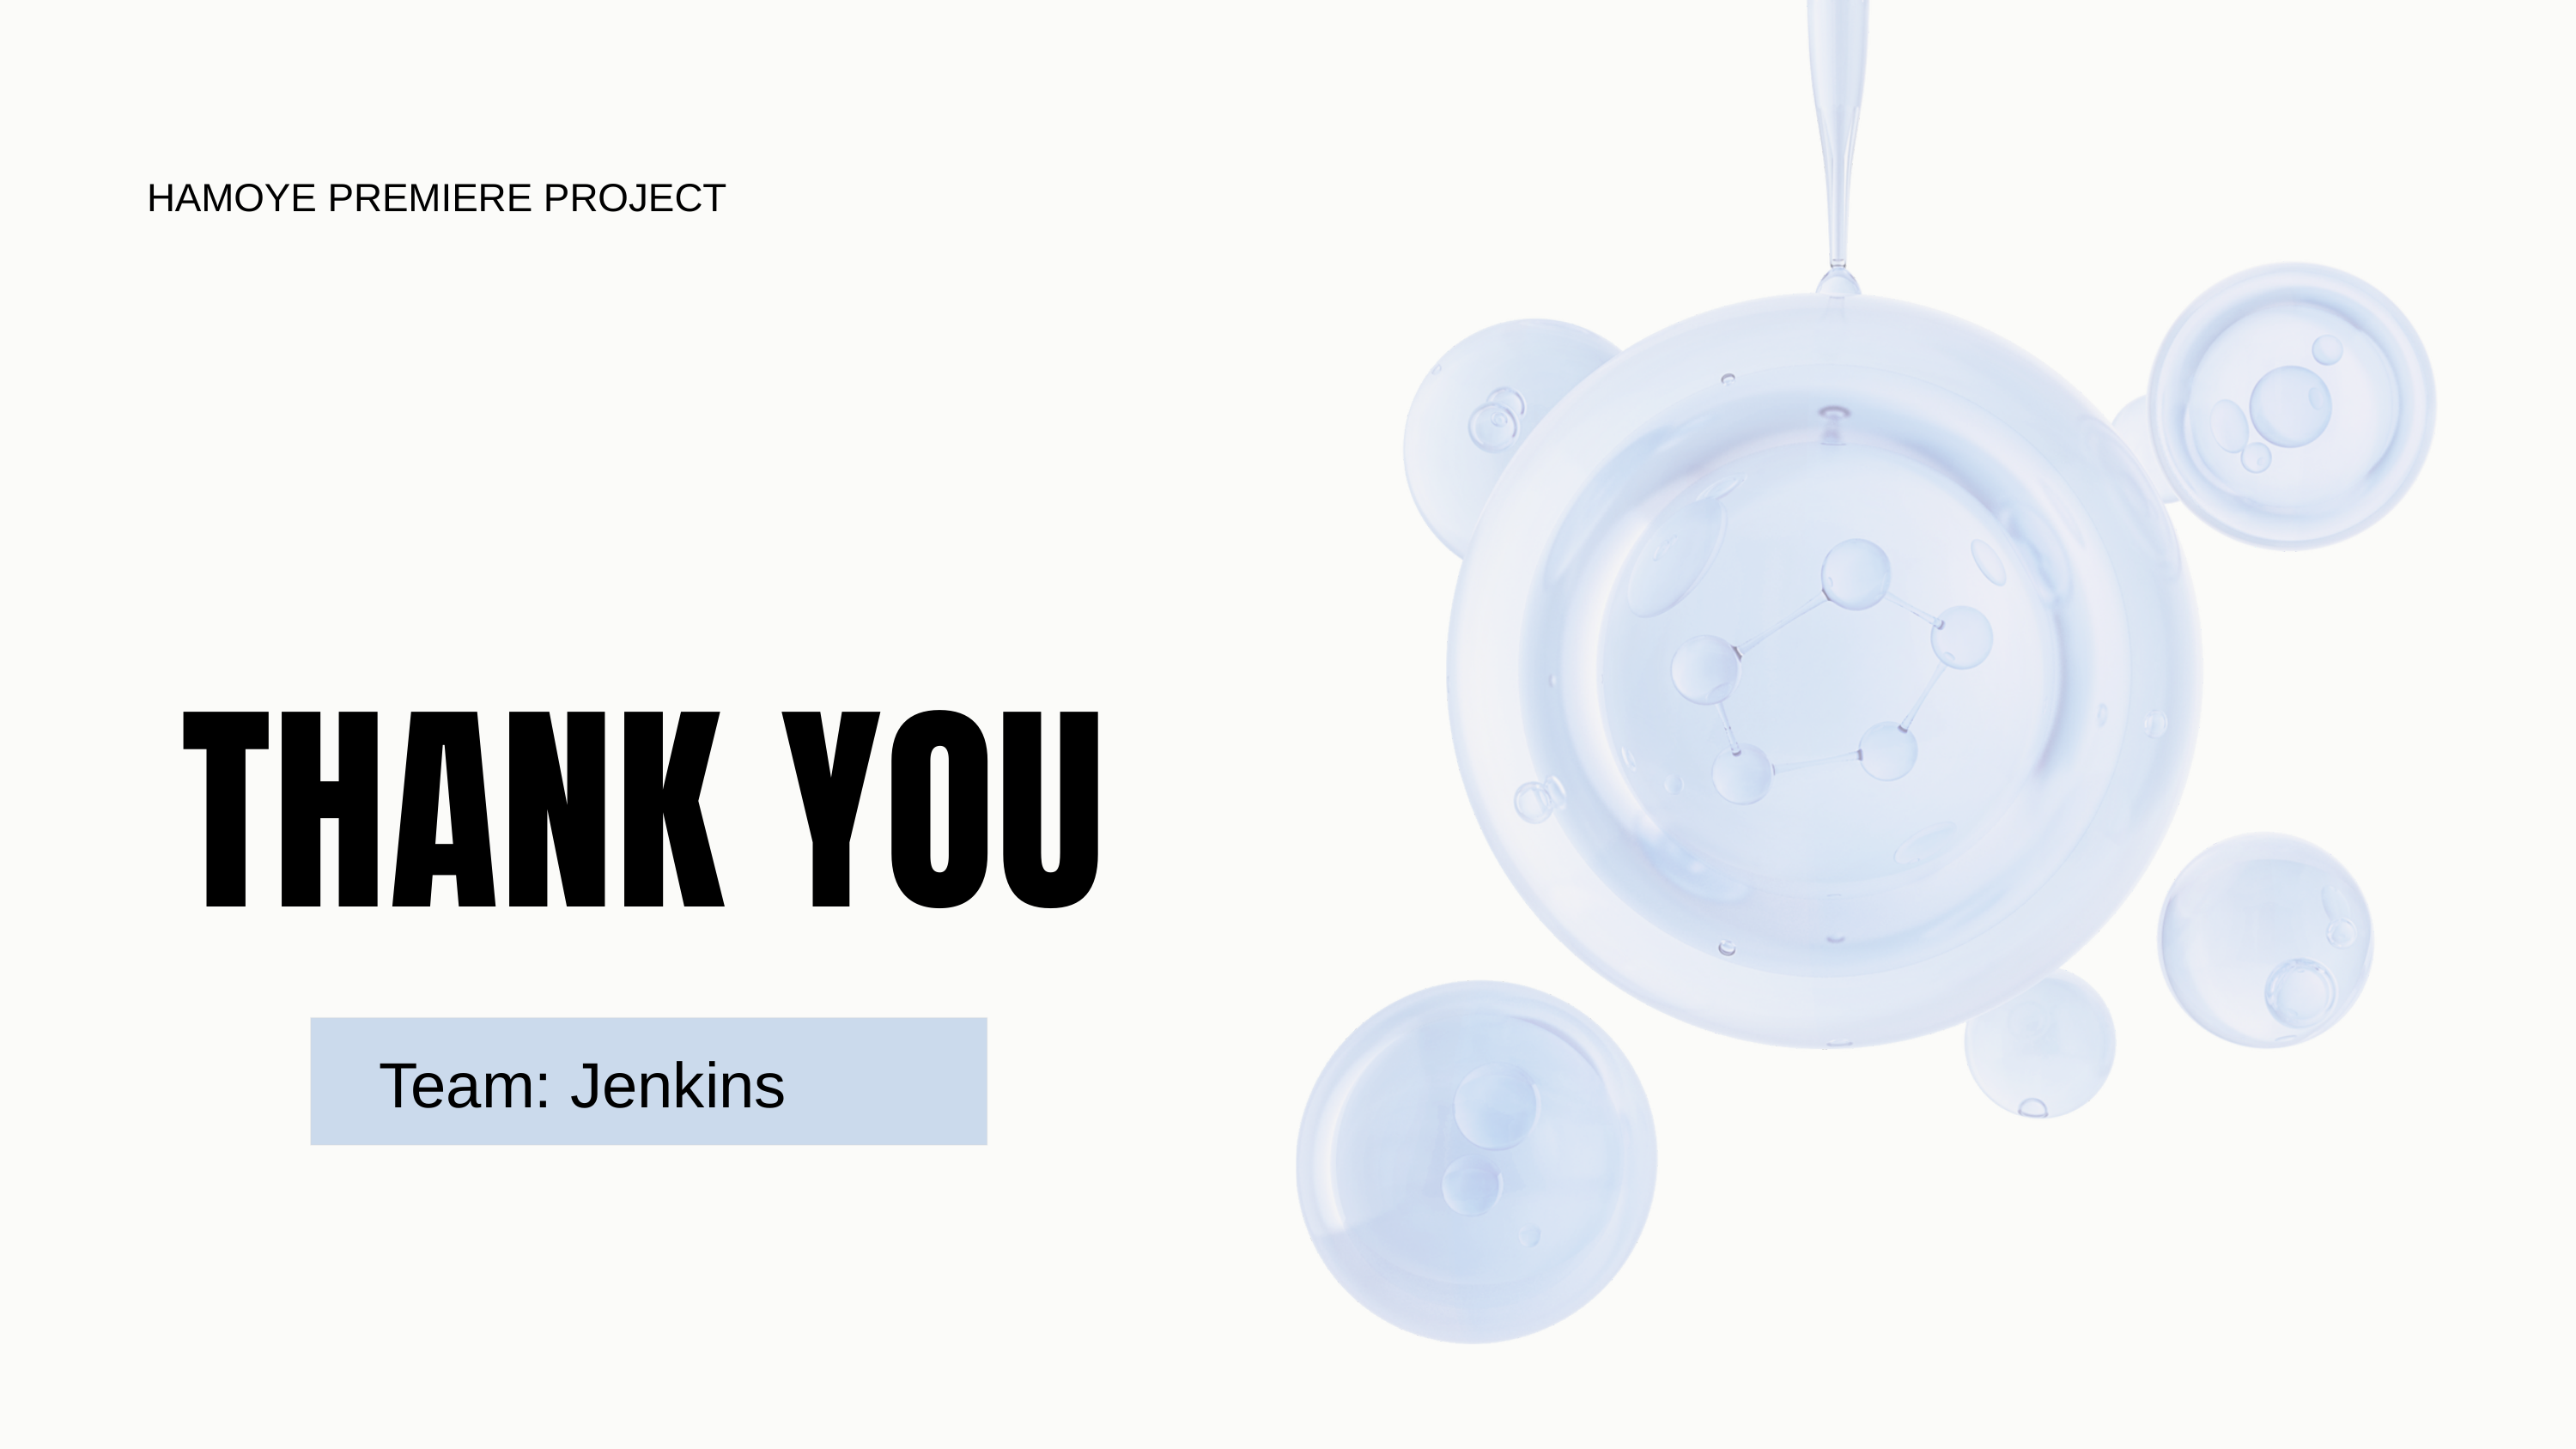

HAMOYE PREMIERE PROJECT
THANK YOU

Team: Jenkins